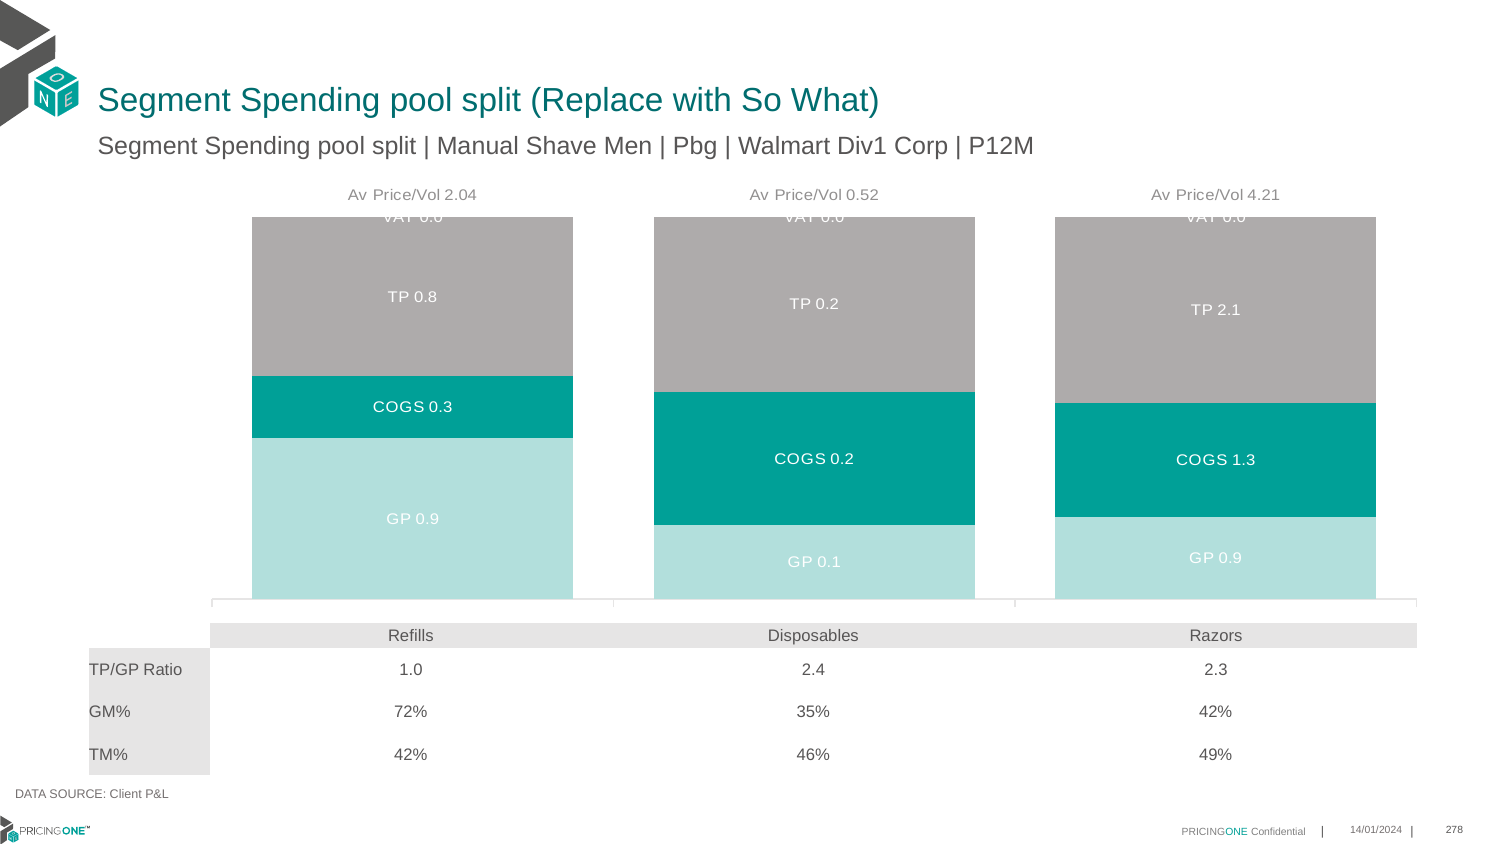

# Segment Spending pool split (Replace with So What)
Segment Spending pool split | Manual Shave Men | Pbg | Walmart Div1 Corp | P12M

### Chart

| Category | GP | COGS | TP | VAT |
|---|---|---|---|---|
| Av Price/Vol 2.04 | 0.8577 | 0.3344 | 0.8488 | 0.0 |
| Av Price/Vol 0.52 | 0.0998 | 0.1816 | 0.2379 | 0.0 |
| Av Price/Vol 4.21 | 0.9055 | 1.2531 | 2.0538 | 0.0 |
|  | Refills | Disposables | Razors |
| --- | --- | --- | --- |
| TP/GP Ratio | 1.0 | 2.4 | 2.3 |
| GM% | 72% | 35% | 42% |
| TM% | 42% | 46% | 49% |
DATA SOURCE: Client P&L

14/01/2024
278